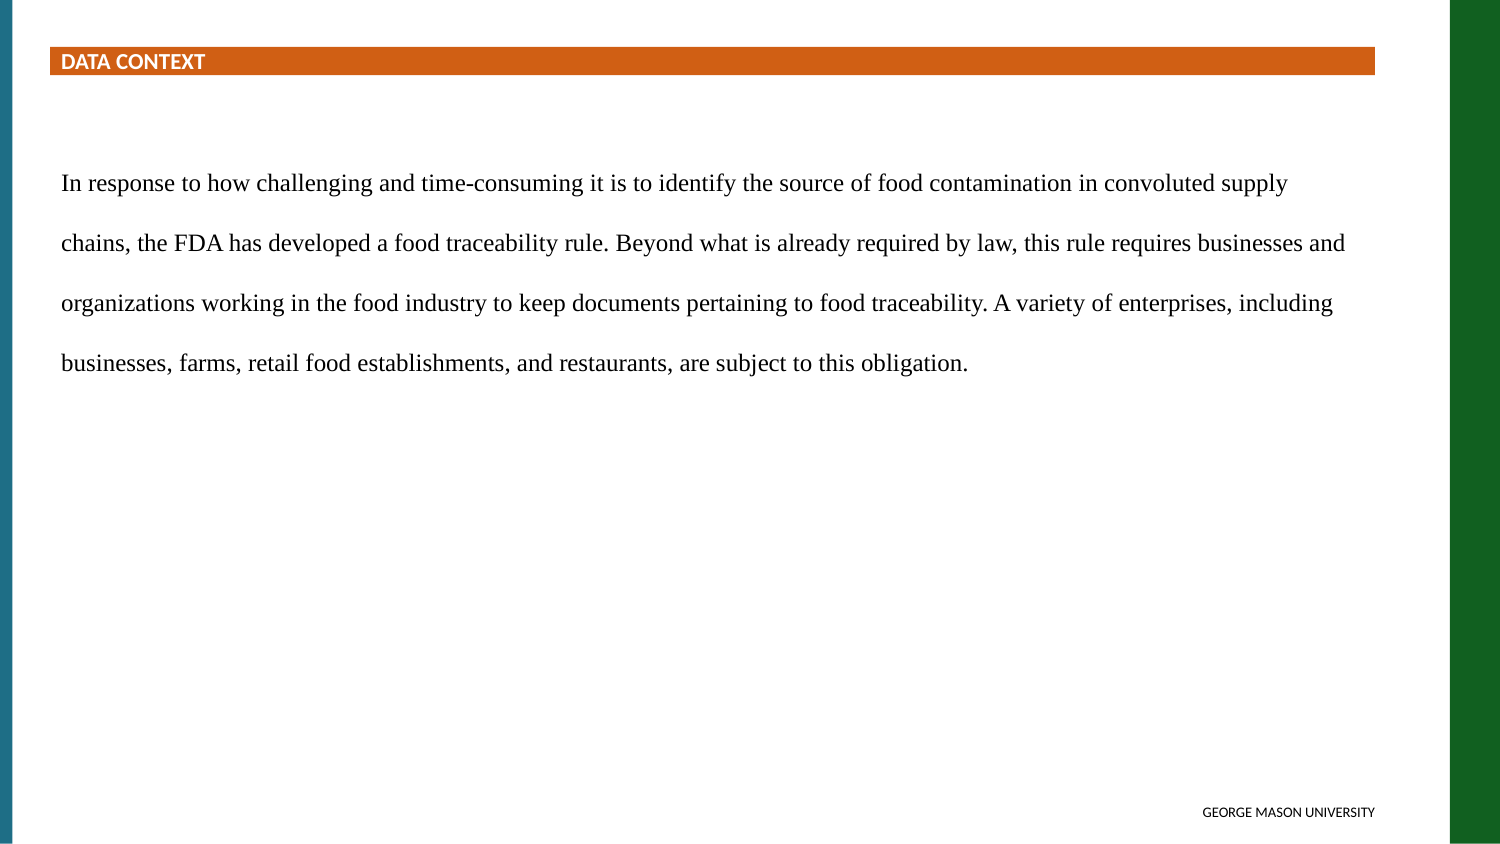

DATA CONTEXT
In response to how challenging and time-consuming it is to identify the source of food contamination in convoluted supply chains, the FDA has developed a food traceability rule. Beyond what is already required by law, this rule requires businesses and organizations working in the food industry to keep documents pertaining to food traceability. A variety of enterprises, including businesses, farms, retail food establishments, and restaurants, are subject to this obligation.